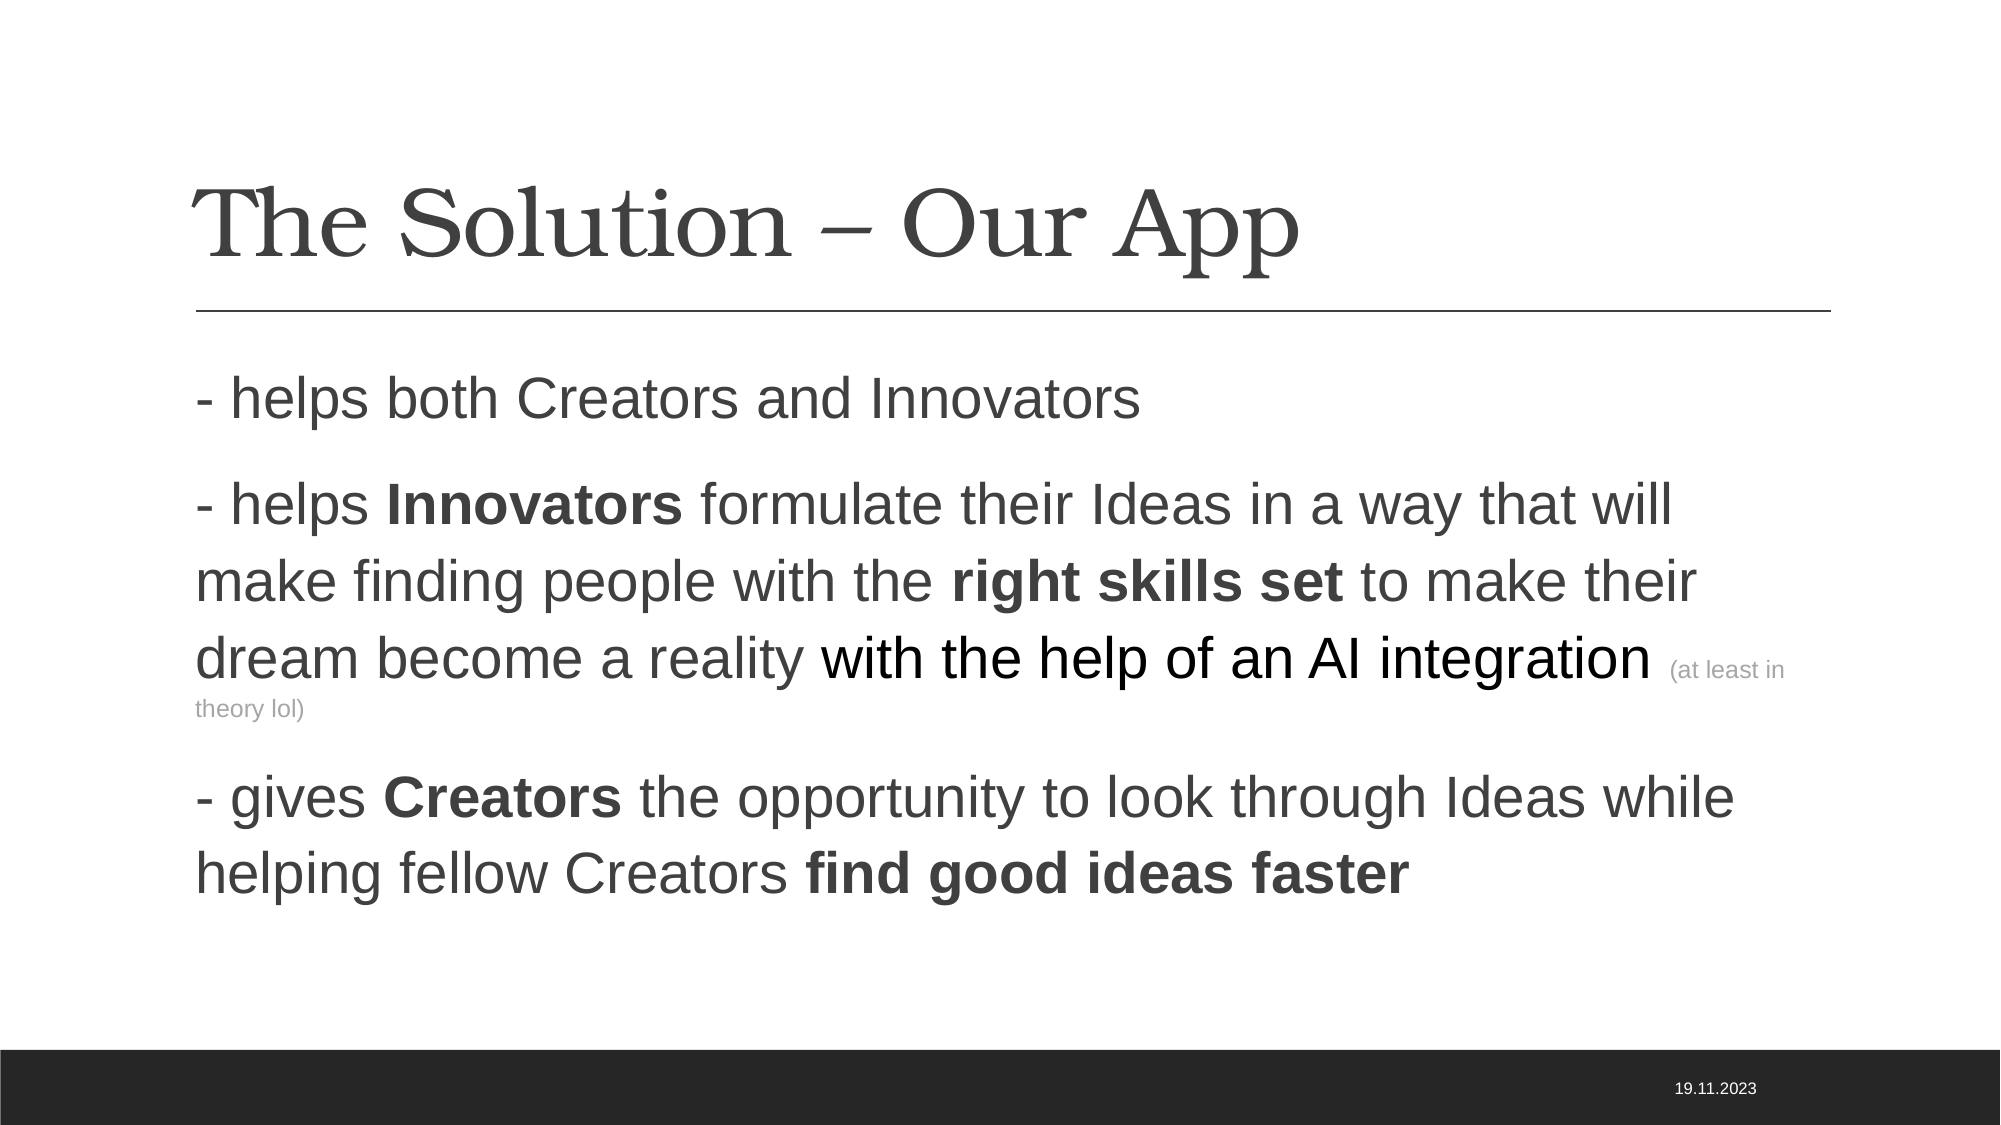

# The Solution – Our App
- helps both Creators and Innovators
- helps Innovators formulate their Ideas in a way that will make finding people with the right skills set to make their dream become a reality with the help of an AI integration (at least in theory lol)
- gives Creators the opportunity to look through Ideas while helping fellow Creators find good ideas faster
19.11.2023